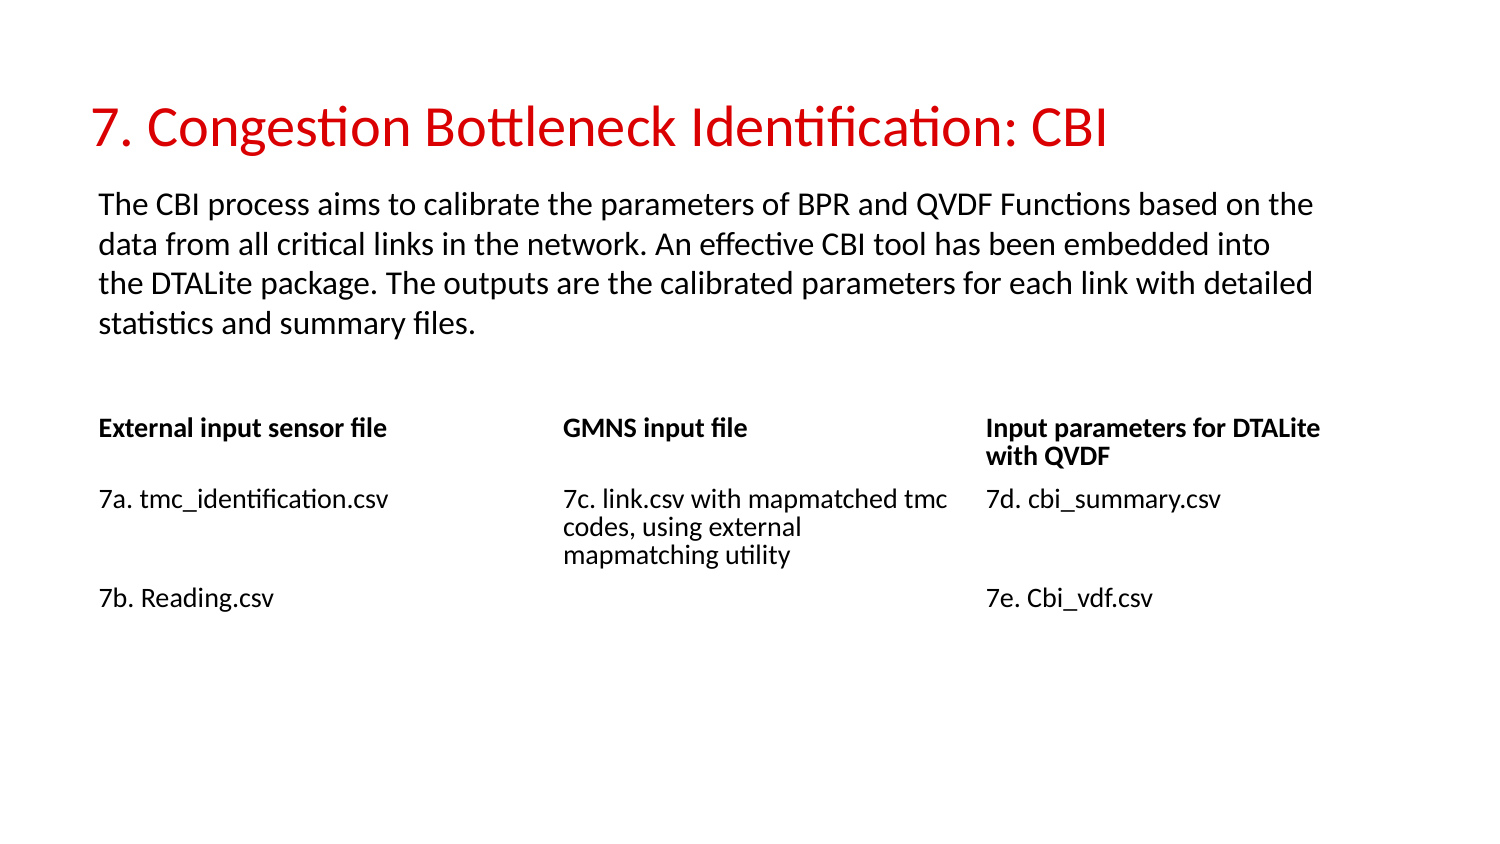

# 7. Congestion Bottleneck Identification: CBI
The CBI process aims to calibrate the parameters of BPR and QVDF Functions based on the data from all critical links in the network. An effective CBI tool has been embedded into the DTALite package. The outputs are the calibrated parameters for each link with detailed statistics and summary files.

| External input sensor file | GMNS input file | Input parameters for DTALite with QVDF |
| --- | --- | --- |
| 7a. tmc\_identification.csv | 7c. link.csv with mapmatched tmc codes, using external mapmatching utility | 7d. cbi\_summary.csv |
| 7b. Reading.csv |  | 7e. Cbi\_vdf.csv |